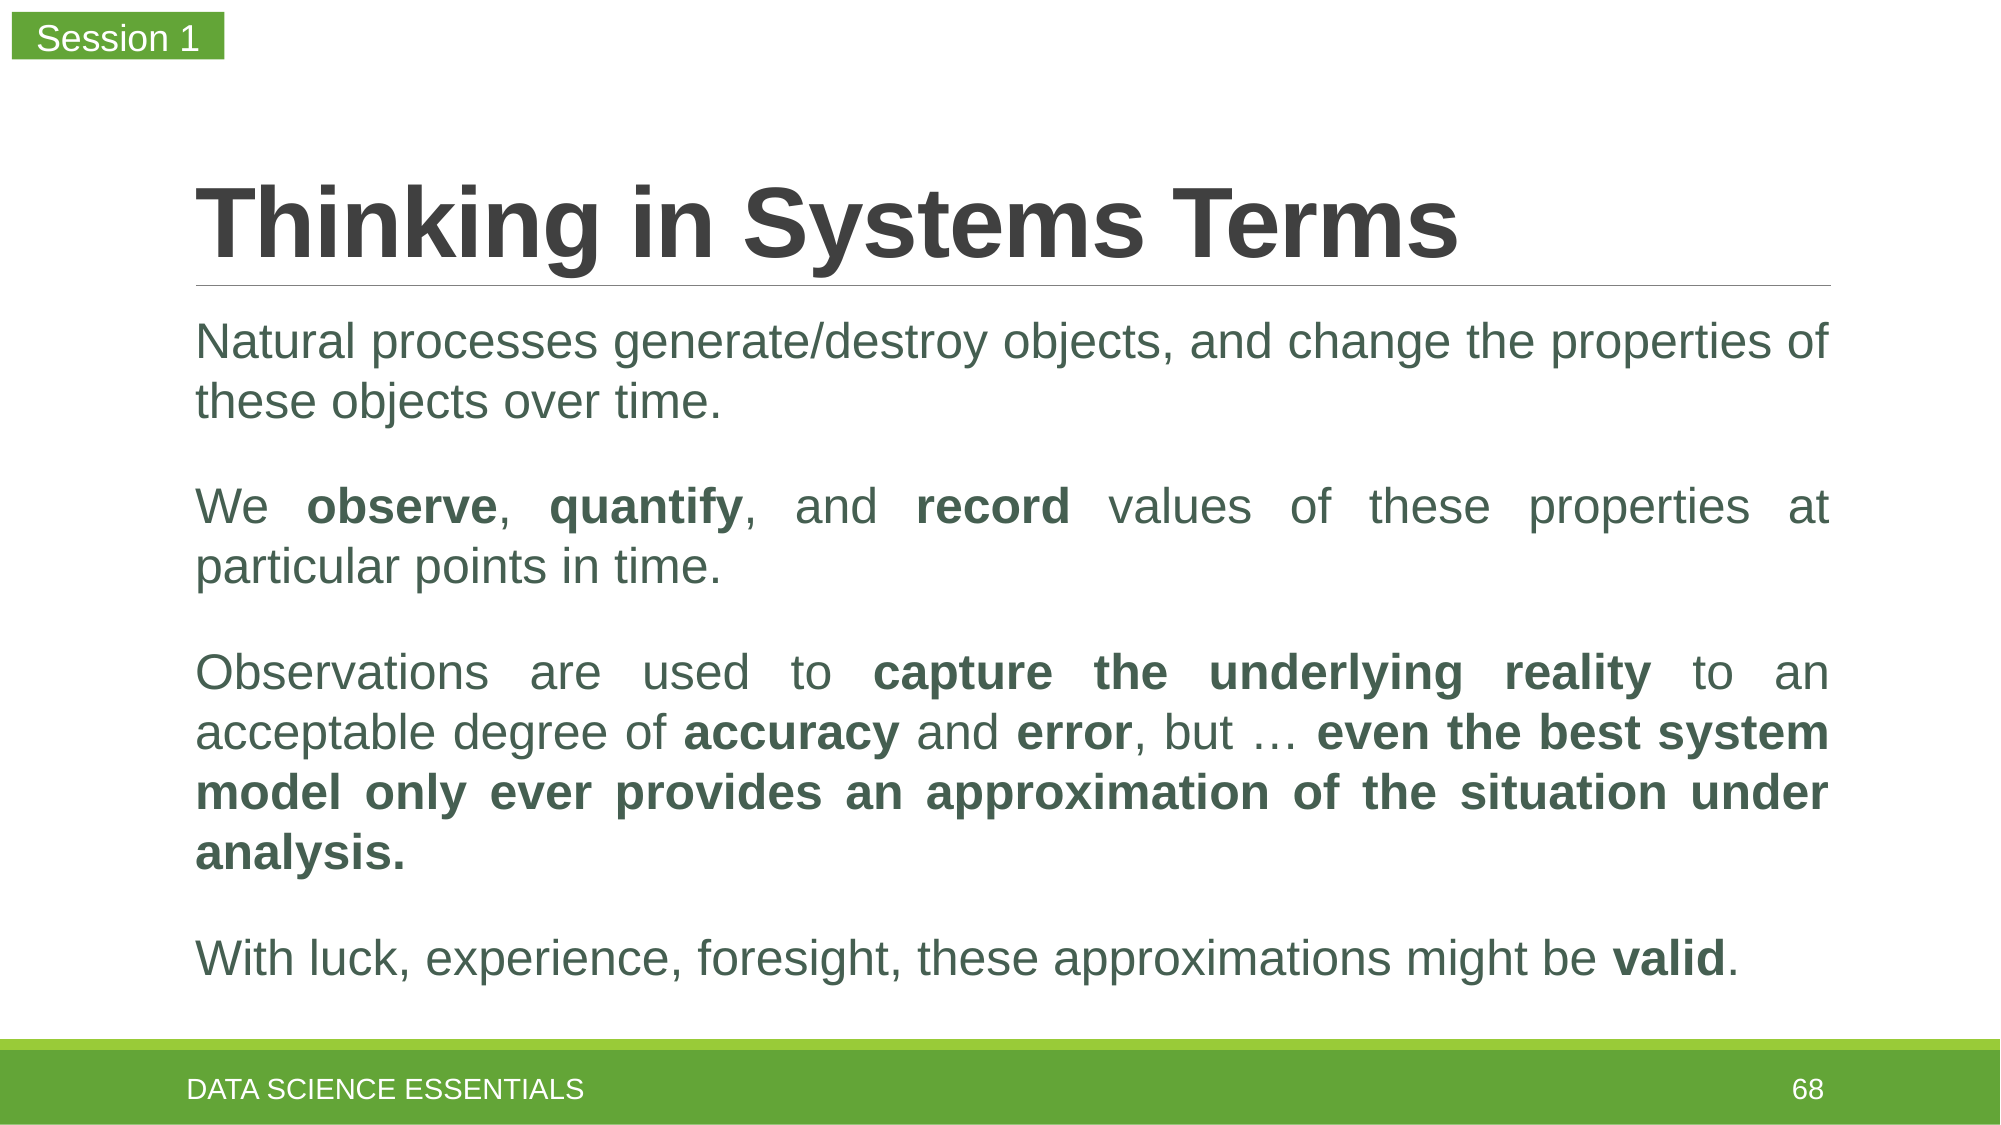

Session 1
# Thinking in Systems Terms
Natural processes generate/destroy objects, and change the properties of these objects over time.
We observe, quantify, and record values of these properties at particular points in time.
Observations are used to capture the underlying reality to an acceptable degree of accuracy and error, but … even the best system model only ever provides an approximation of the situation under analysis.
With luck, experience, foresight, these approximations might be valid.
DATA SCIENCE ESSENTIALS
68